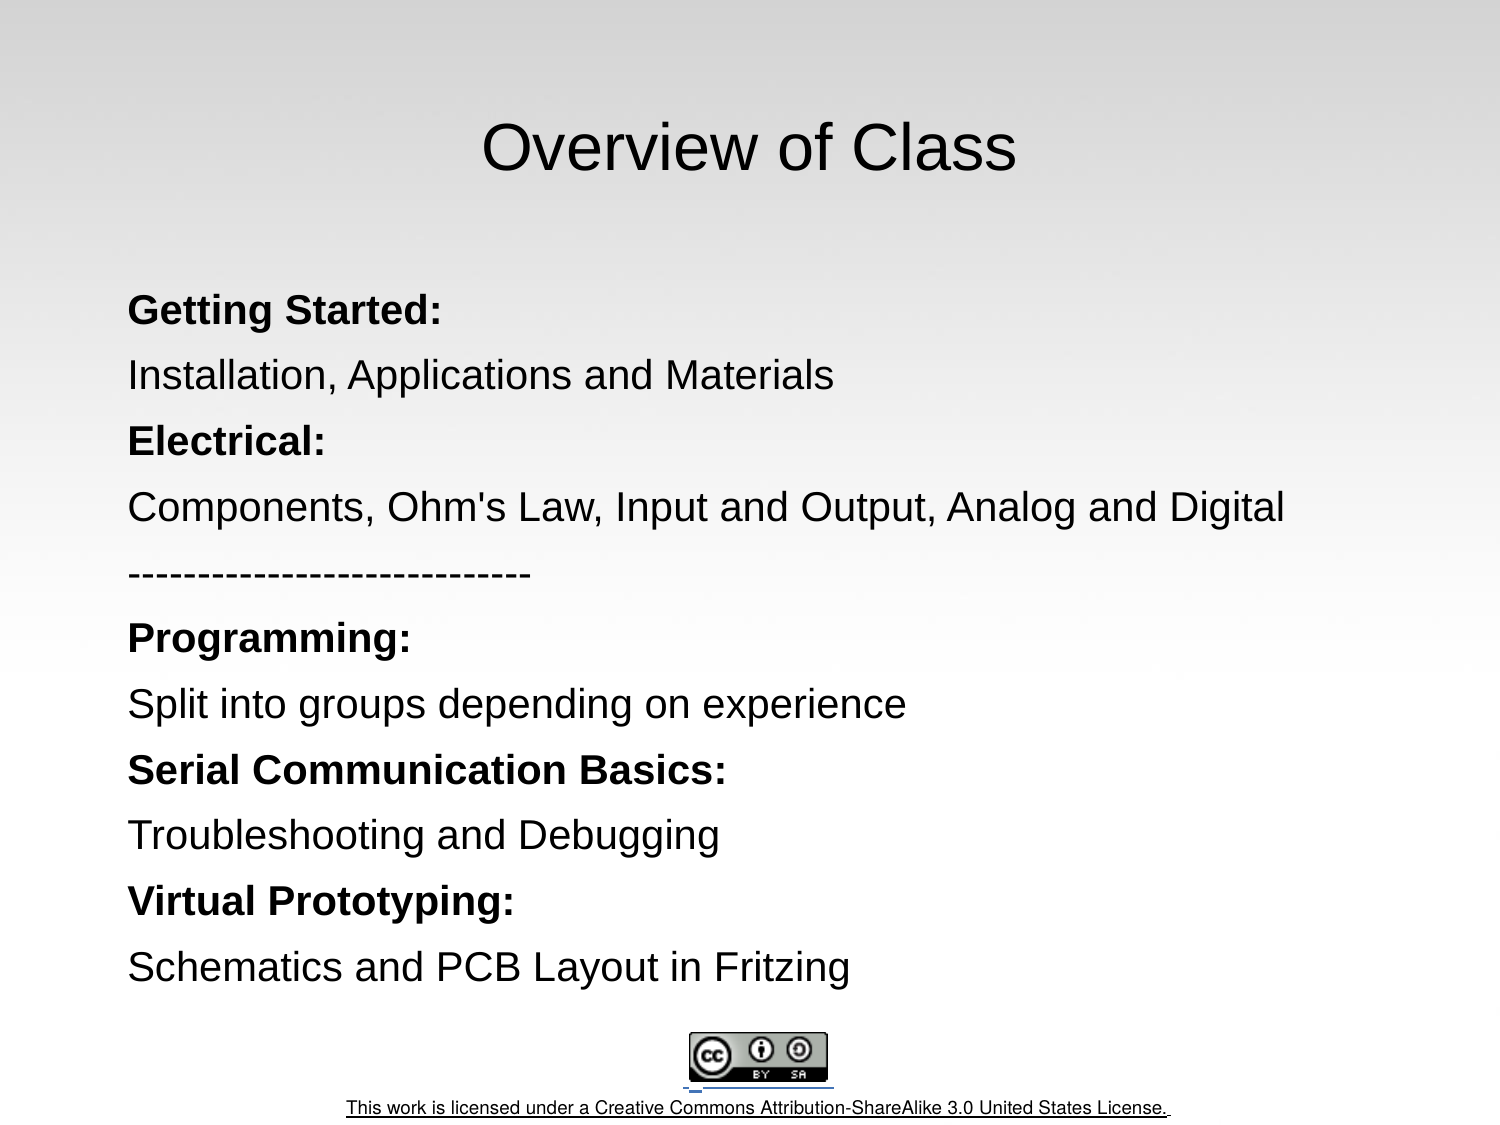

# Overview of Class
Getting Started:
Installation, Applications and Materials
Electrical:
Components, Ohm's Law, Input and Output, Analog and Digital
-----------------------------
Programming:
Split into groups depending on experience
Serial Communication Basics:
Troubleshooting and Debugging
Virtual Prototyping:
Schematics and PCB Layout in Fritzing